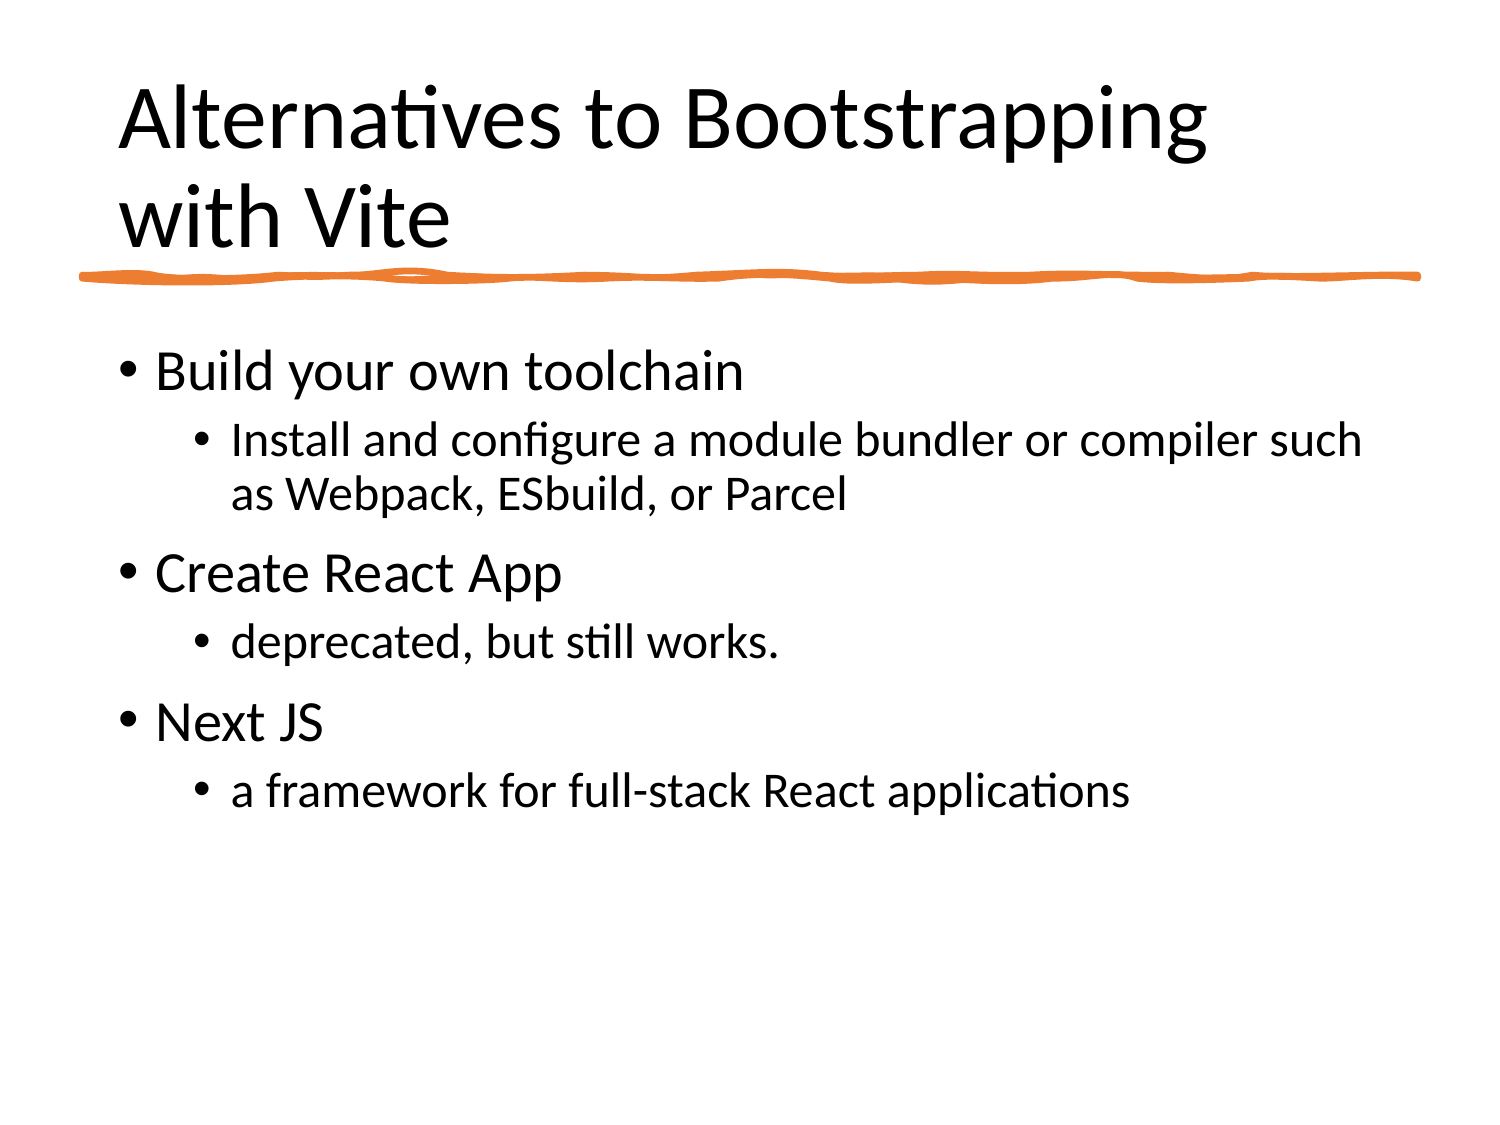

# Alternatives to Bootstrapping with Vite
Build your own toolchain
Install and configure a module bundler or compiler such as Webpack, ESbuild, or Parcel
Create React App
deprecated, but still works.
Next JS
a framework for full-stack React applications